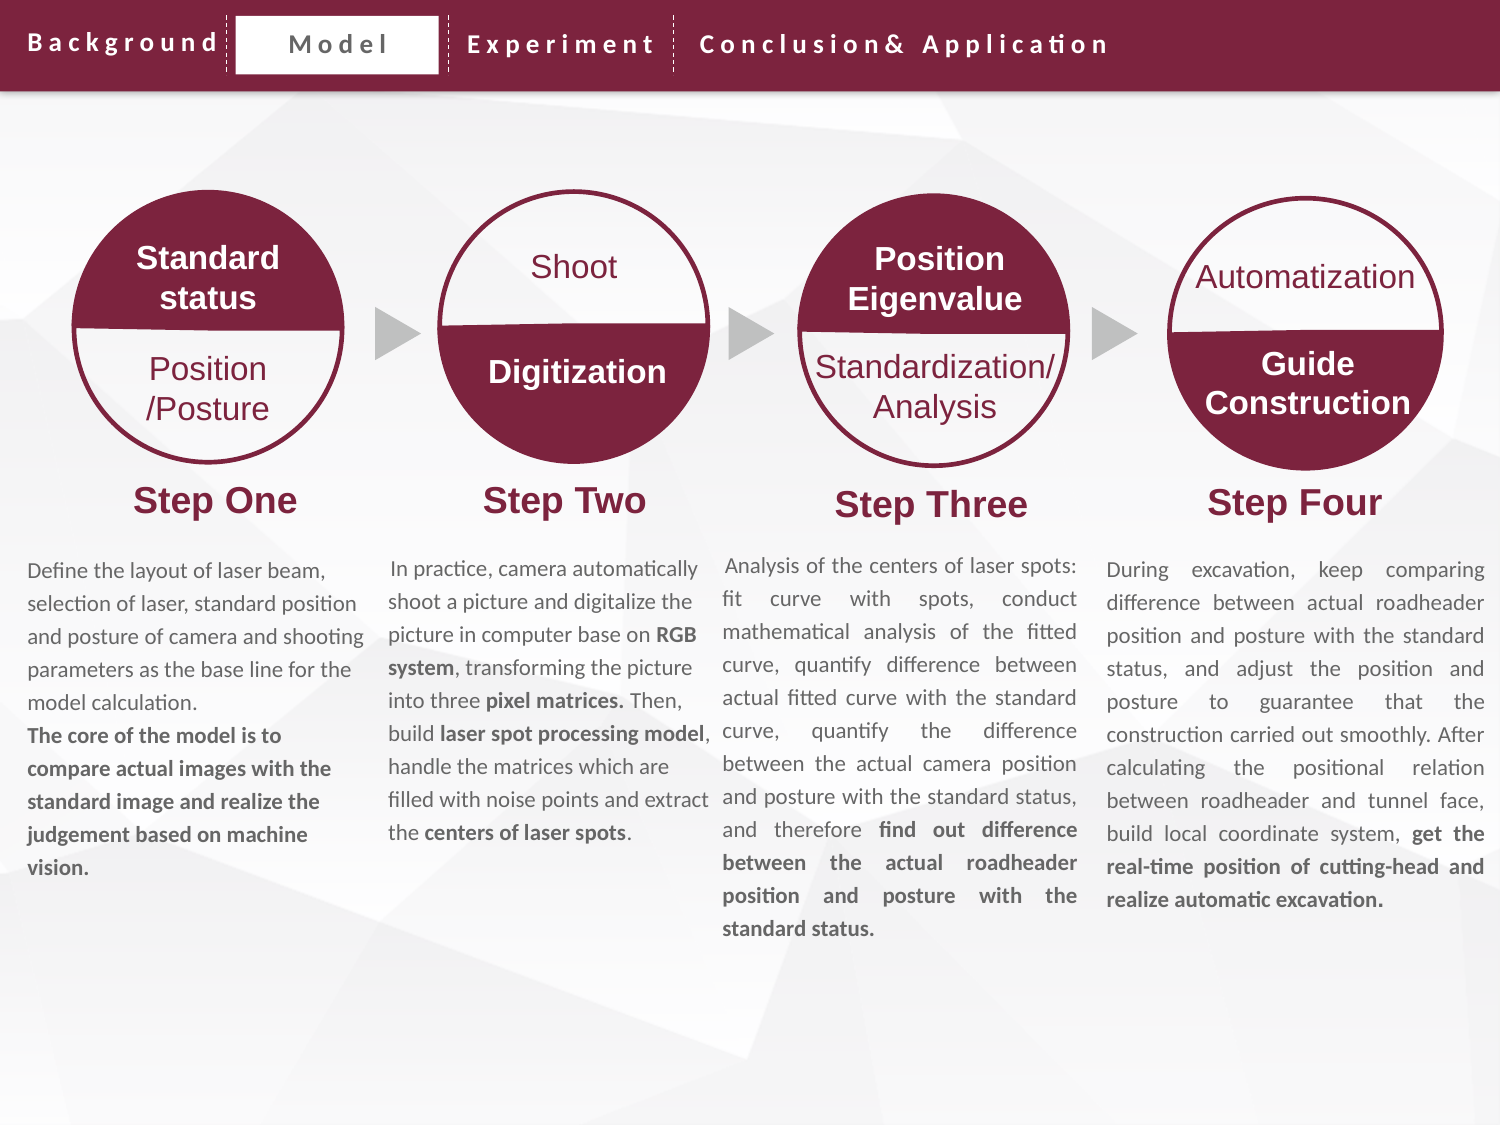

Background
Model
Experiment
Conclusion& Application

Shoot
Digitization

Standard status
Position
/Posture

Position Eigenvalue
Standardization/Analysis

Automatization
Guide Construction

Step One
Step Two

Step Four
Step Three
Analysis of the centers of laser spots: fit curve with spots, conduct mathematical analysis of the fitted curve, quantify difference between actual fitted curve with the standard curve, quantify the difference between the actual camera position and posture with the standard status, and therefore find out difference between the actual roadheader position and posture with the standard status.
In practice, camera automatically shoot a picture and digitalize the picture in computer base on RGB system, transforming the picture into three pixel matrices. Then, build laser spot processing model, handle the matrices which are filled with noise points and extract the centers of laser spots.
During excavation, keep comparing difference between actual roadheader position and posture with the standard status, and adjust the position and posture to guarantee that the construction carried out smoothly. After calculating the positional relation between roadheader and tunnel face, build local coordinate system, get the real-time position of cutting-head and realize automatic excavation.
Define the layout of laser beam, selection of laser, standard position and posture of camera and shooting parameters as the base line for the model calculation.
The core of the model is to compare actual images with the standard image and realize the judgement based on machine vision.